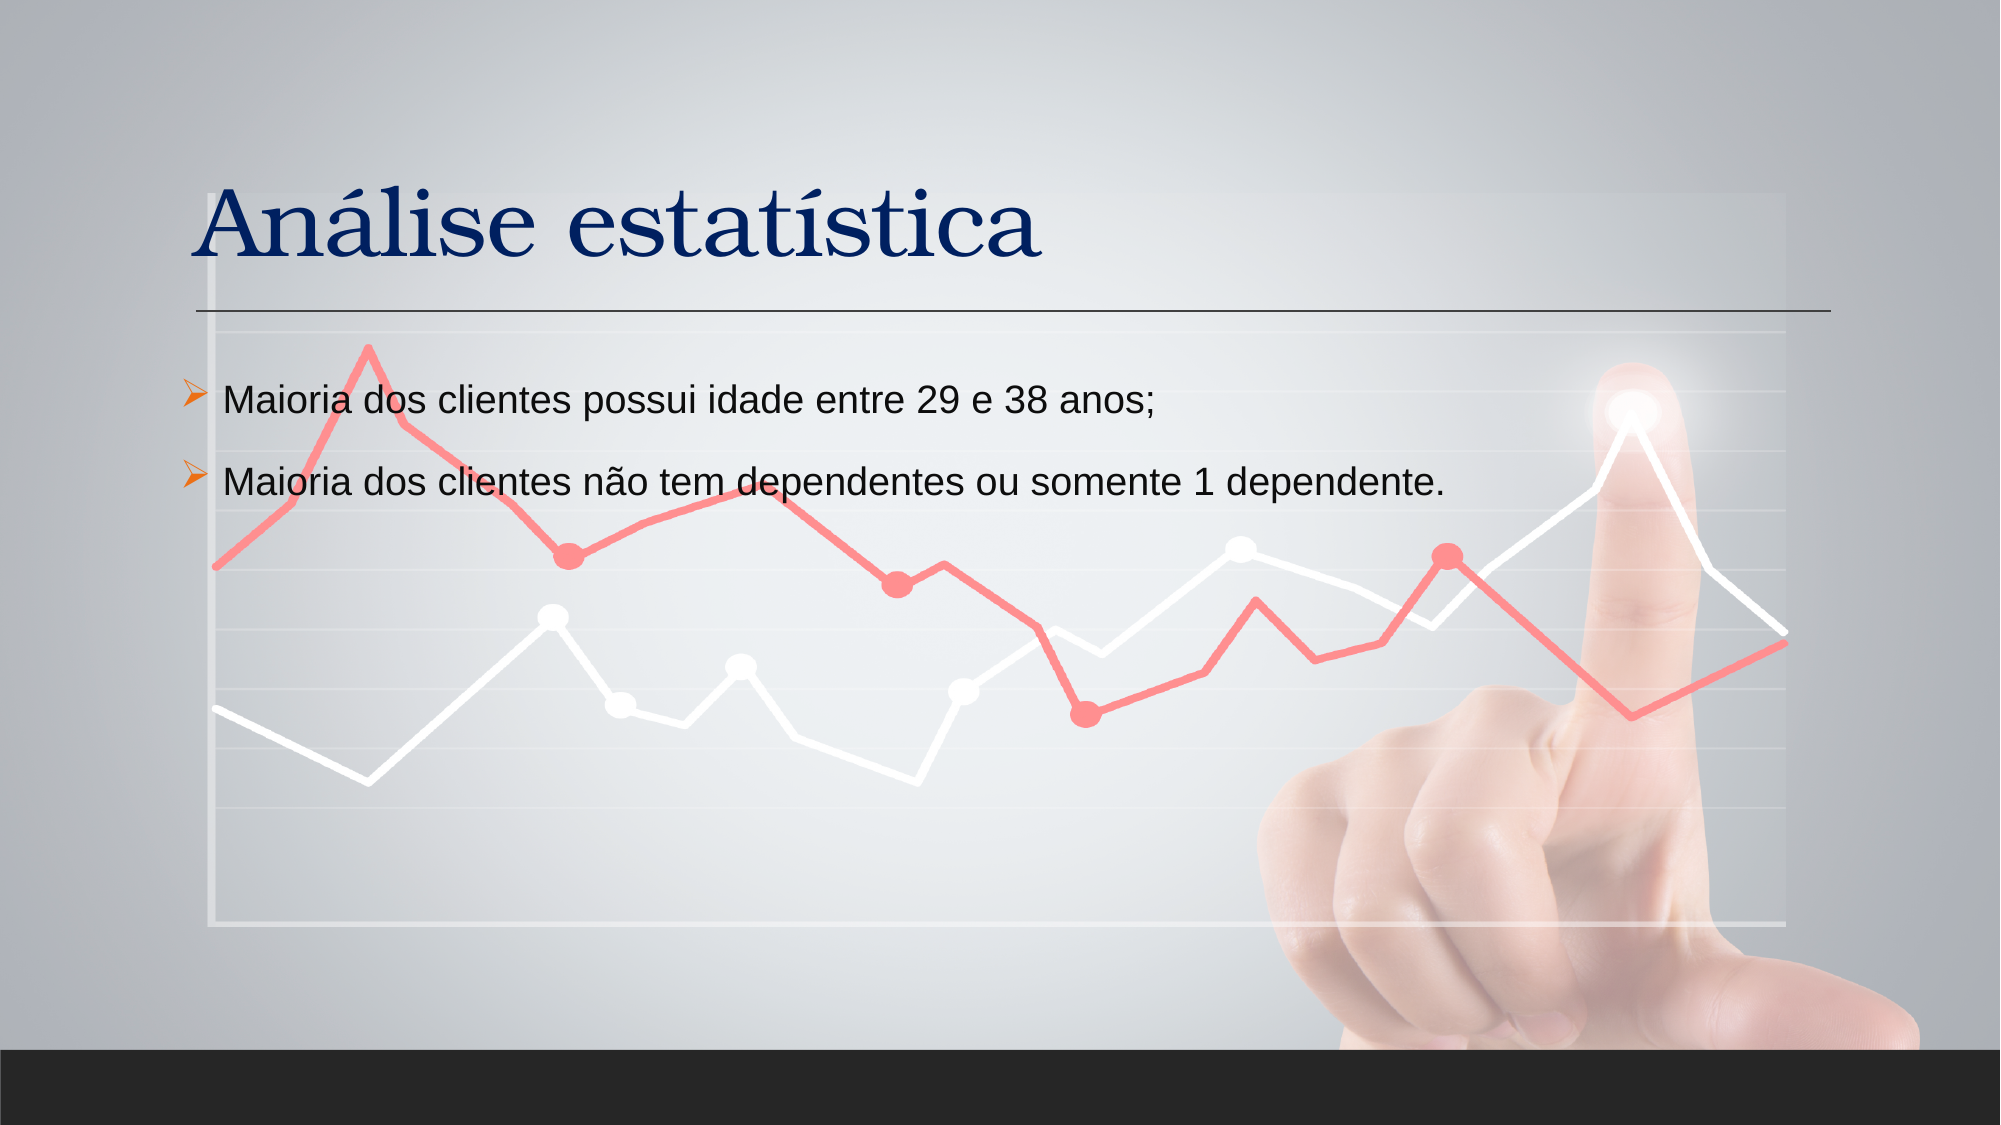

# Análise estatística
 Maioria dos clientes possui idade entre 29 e 38 anos;
 Maioria dos clientes não tem dependentes ou somente 1 dependente.